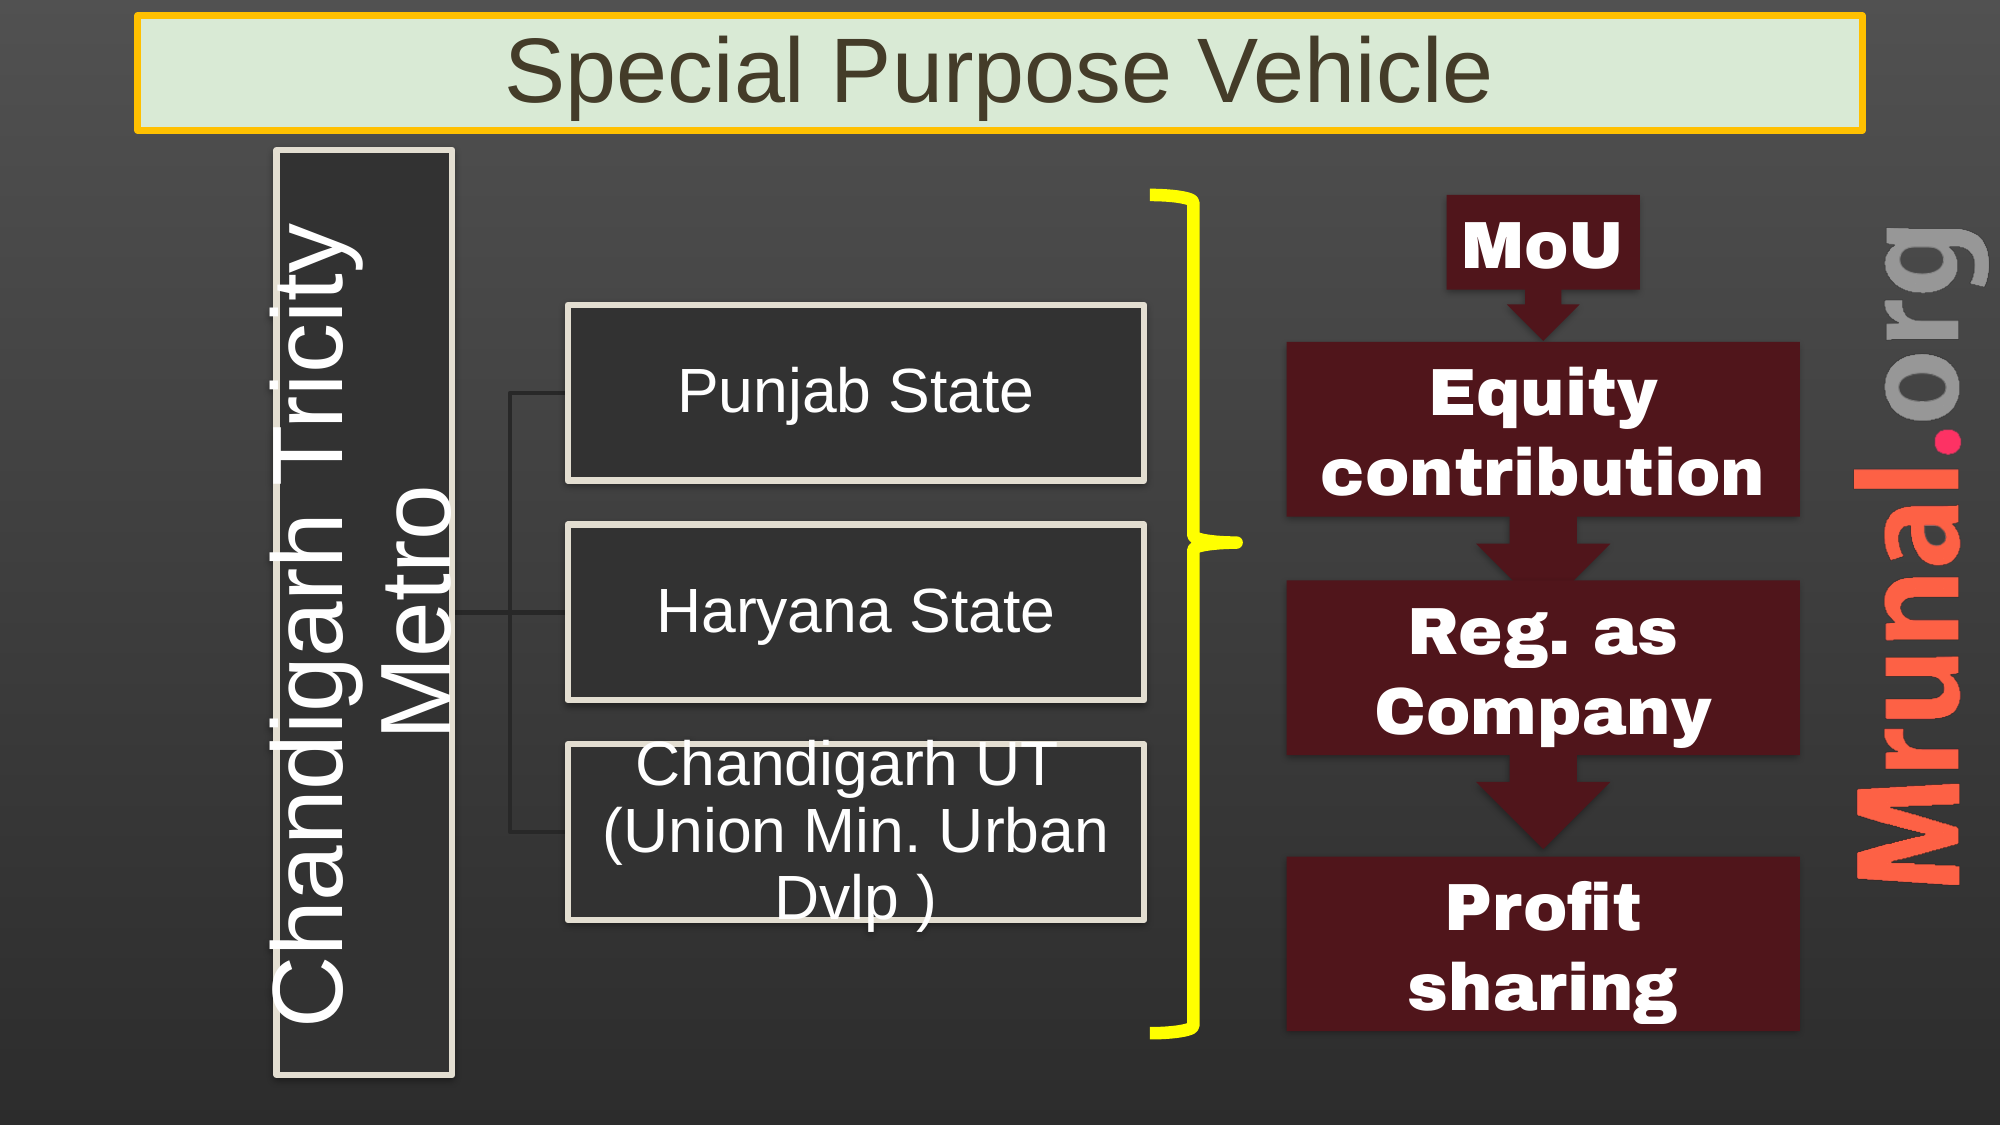

# Special Purpose Vehicle

Chandigarh Tricity  Metro
Punjab State
Haryana State
Chandigarh UT
(Union Min. Urban Dvlp )

MoU
Equity contribution
Reg. as Company
Profit sharing